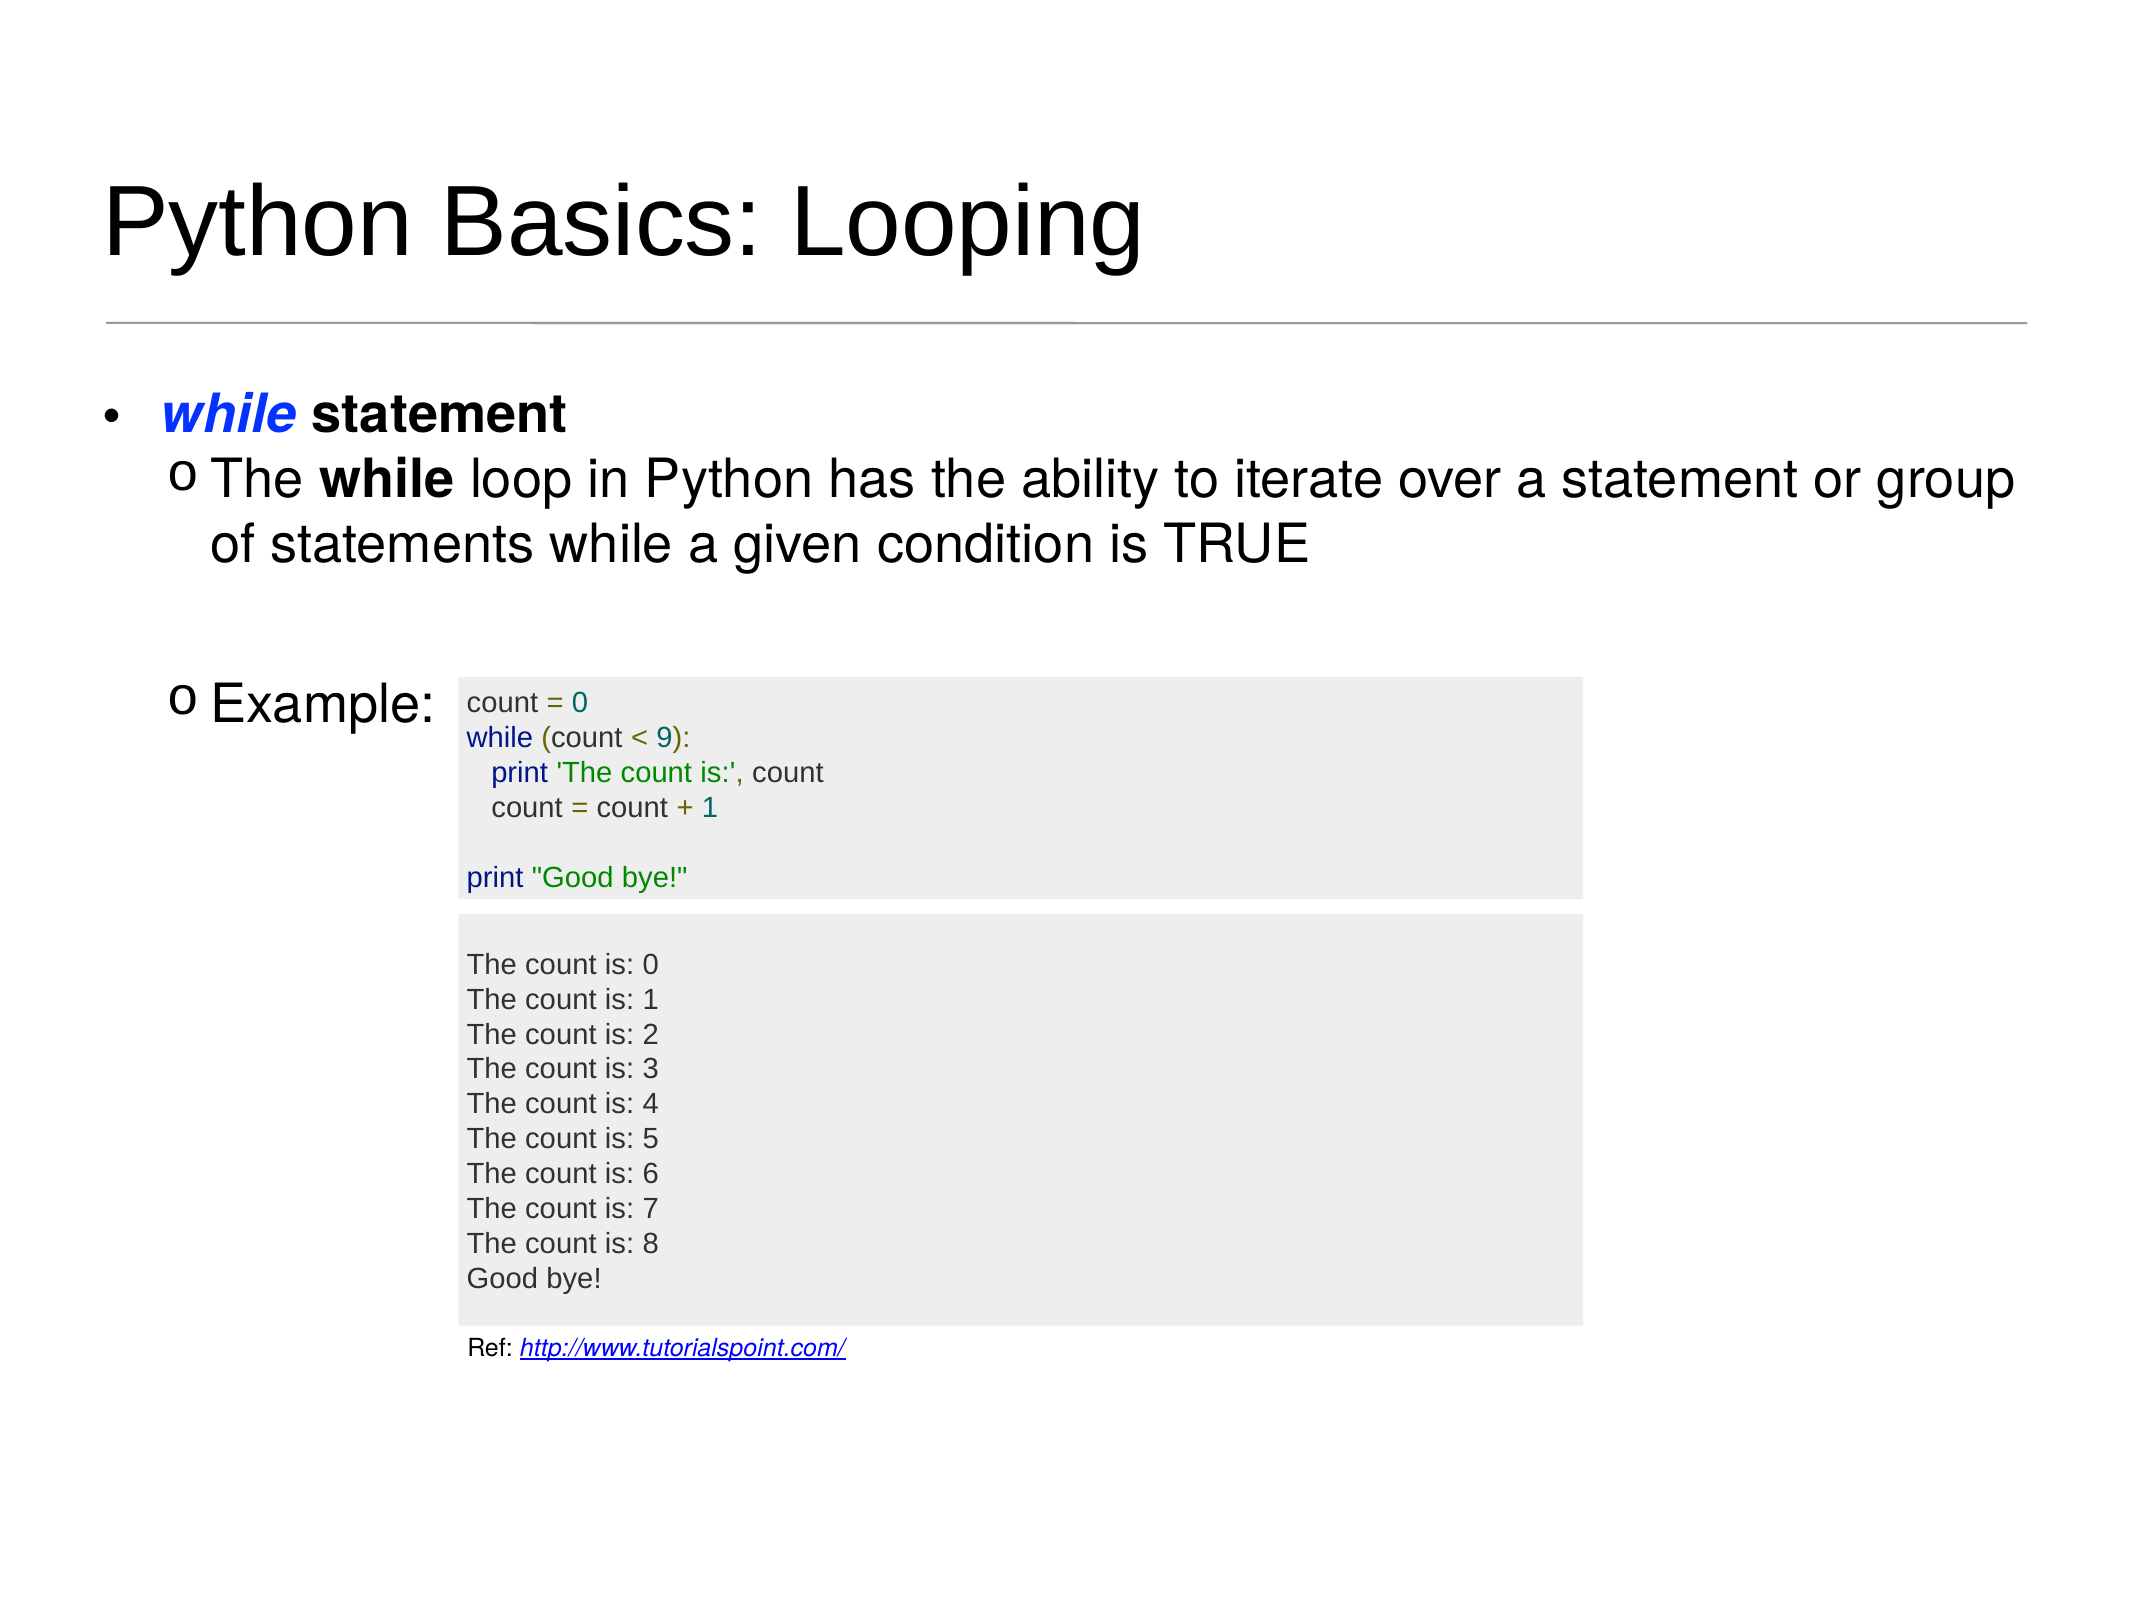

# Python Basics: Looping

 while statement
The while loop in Python has the ability to iterate over a statement or group of statements while a given condition is TRUE

Example:

Caution: “infinite loop” if a condition never becomes false.
count = 0
while (count < 9):
   print 'The count is:', count
   count = count + 1

print "Good bye!"
The count is: 0
The count is: 1
The count is: 2
The count is: 3
The count is: 4
The count is: 5
The count is: 6
The count is: 7
The count is: 8
Good bye!
Ref: http://www.tutorialspoint.com/